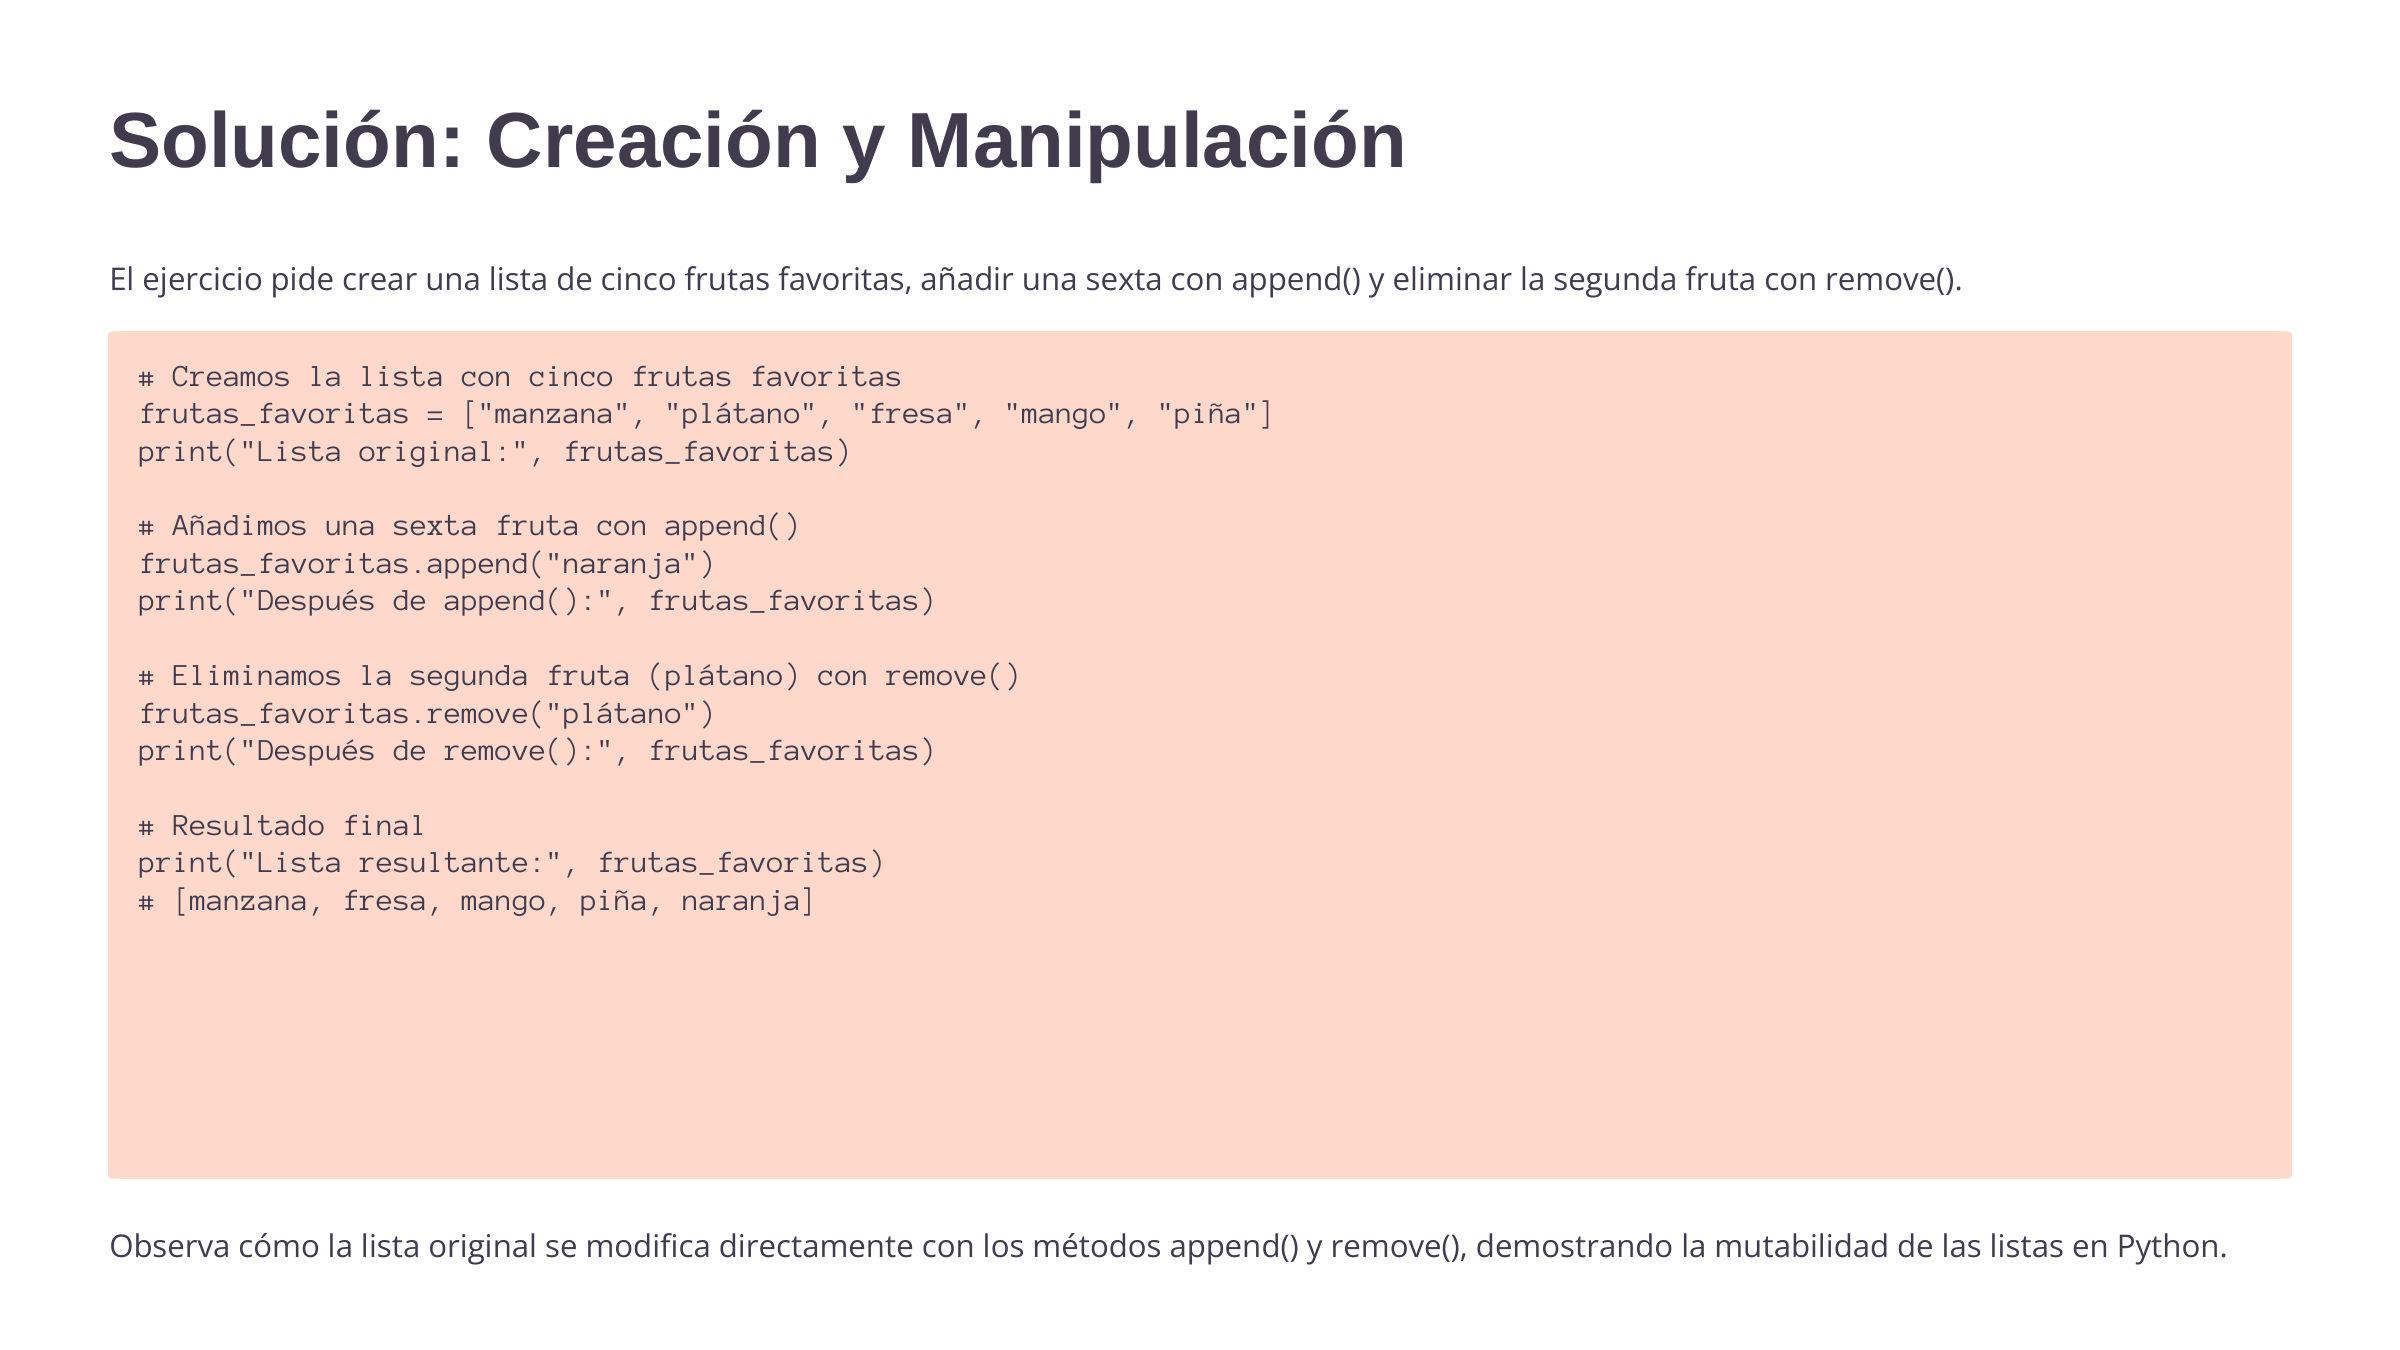

Solución: Creación y Manipulación
El ejercicio pide crear una lista de cinco frutas favoritas, añadir una sexta con append() y eliminar la segunda fruta con remove().

# Creamos la lista con cinco frutas favoritas
frutas_favoritas = ["manzana", "plátano", "fresa", "mango", "piña"]
print("Lista original:", frutas_favoritas)

# Añadimos una sexta fruta con append()
frutas_favoritas.append("naranja")
print("Después de append():", frutas_favoritas)

# Eliminamos la segunda fruta (plátano) con remove()
frutas_favoritas.remove("plátano")
print("Después de remove():", frutas_favoritas)

# Resultado final
print("Lista resultante:", frutas_favoritas)
# [manzana, fresa, mango, piña, naranja]

Observa cómo la lista original se modifica directamente con los métodos append() y remove(), demostrando la mutabilidad de las listas en Python.